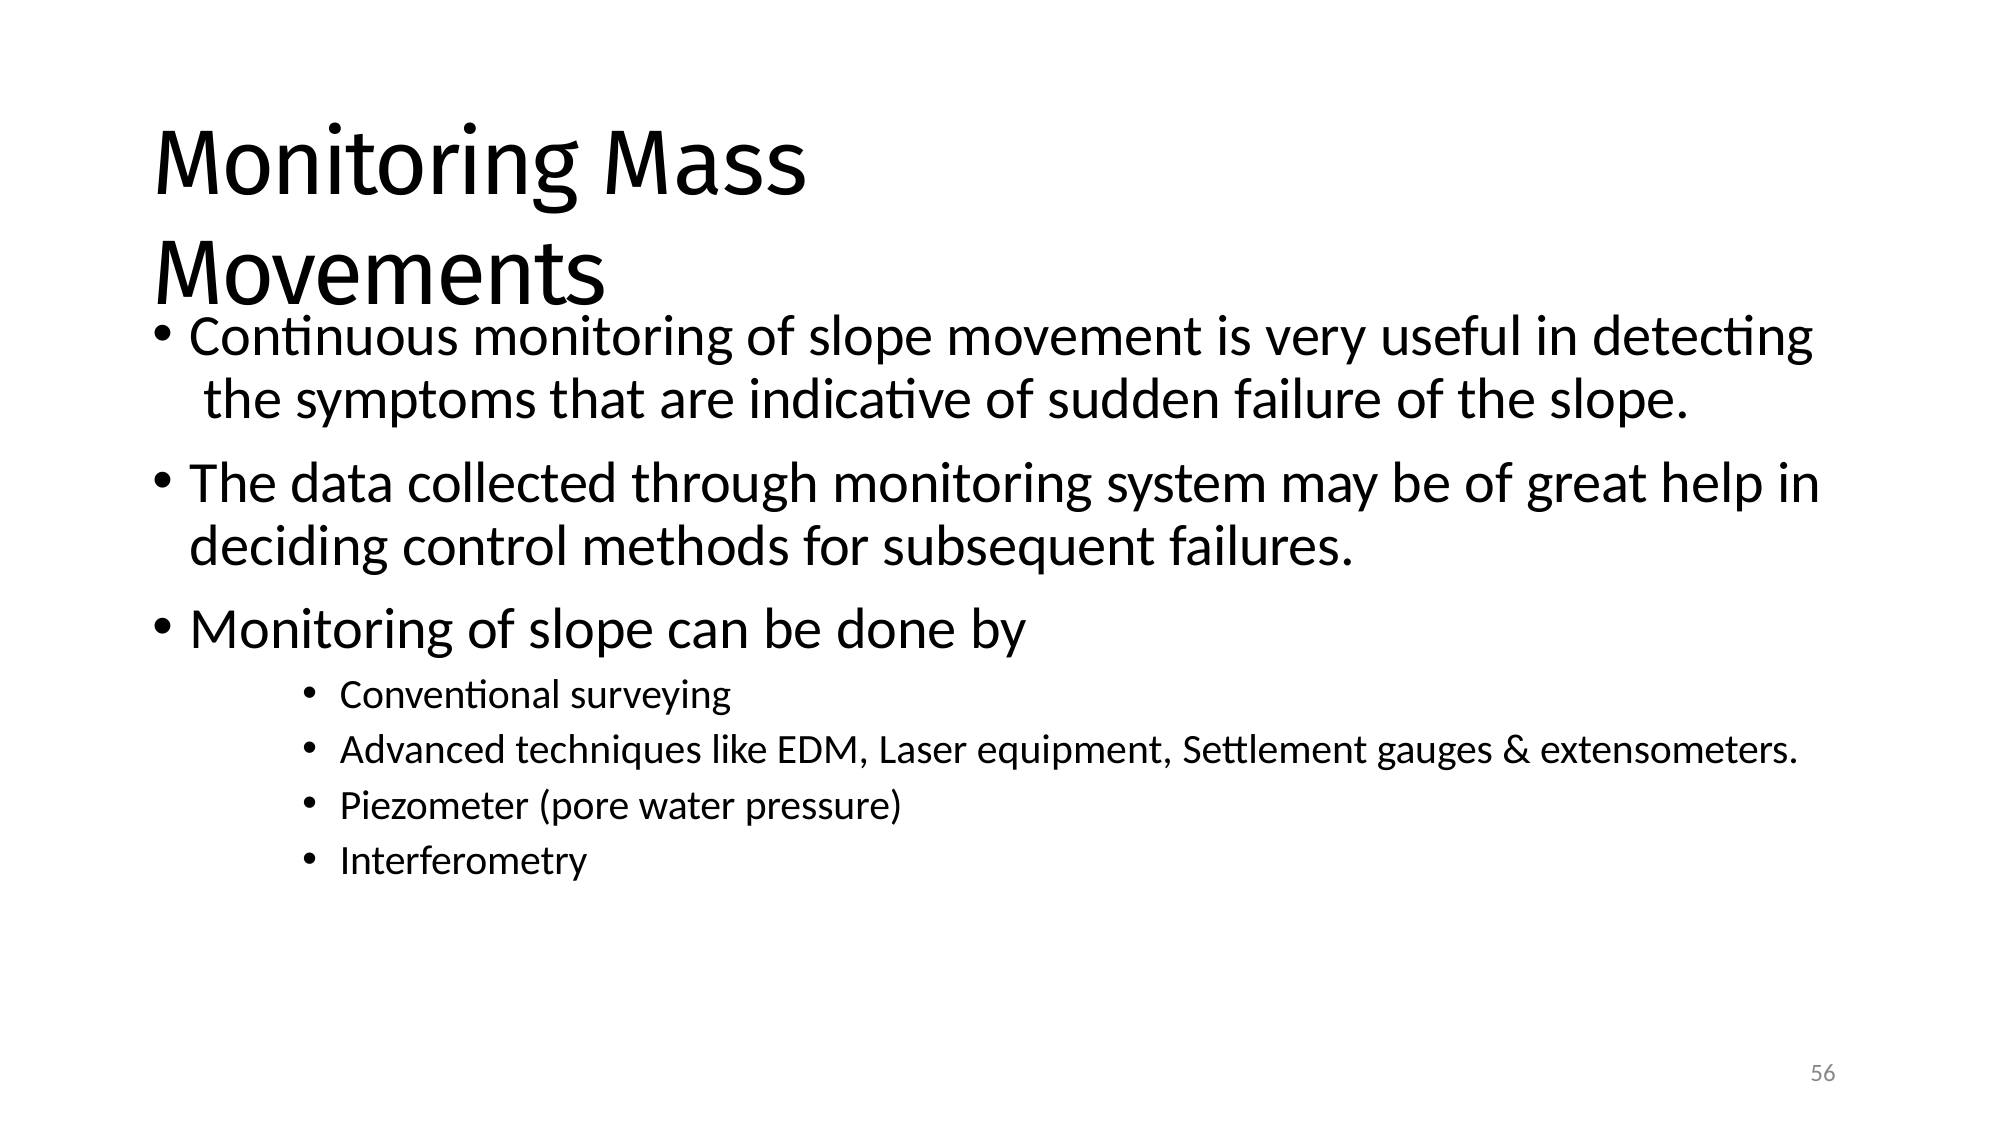

# Monitoring Mass Movements
Continuous monitoring of slope movement is very useful in detecting  the symptoms that are indicative of sudden failure of the slope.
The data collected through monitoring system may be of great help in  deciding control methods for subsequent failures.
Monitoring of slope can be done by
Conventional surveying
Advanced techniques like EDM, Laser equipment, Settlement gauges & extensometers.
Piezometer (pore water pressure)
Interferometry
56